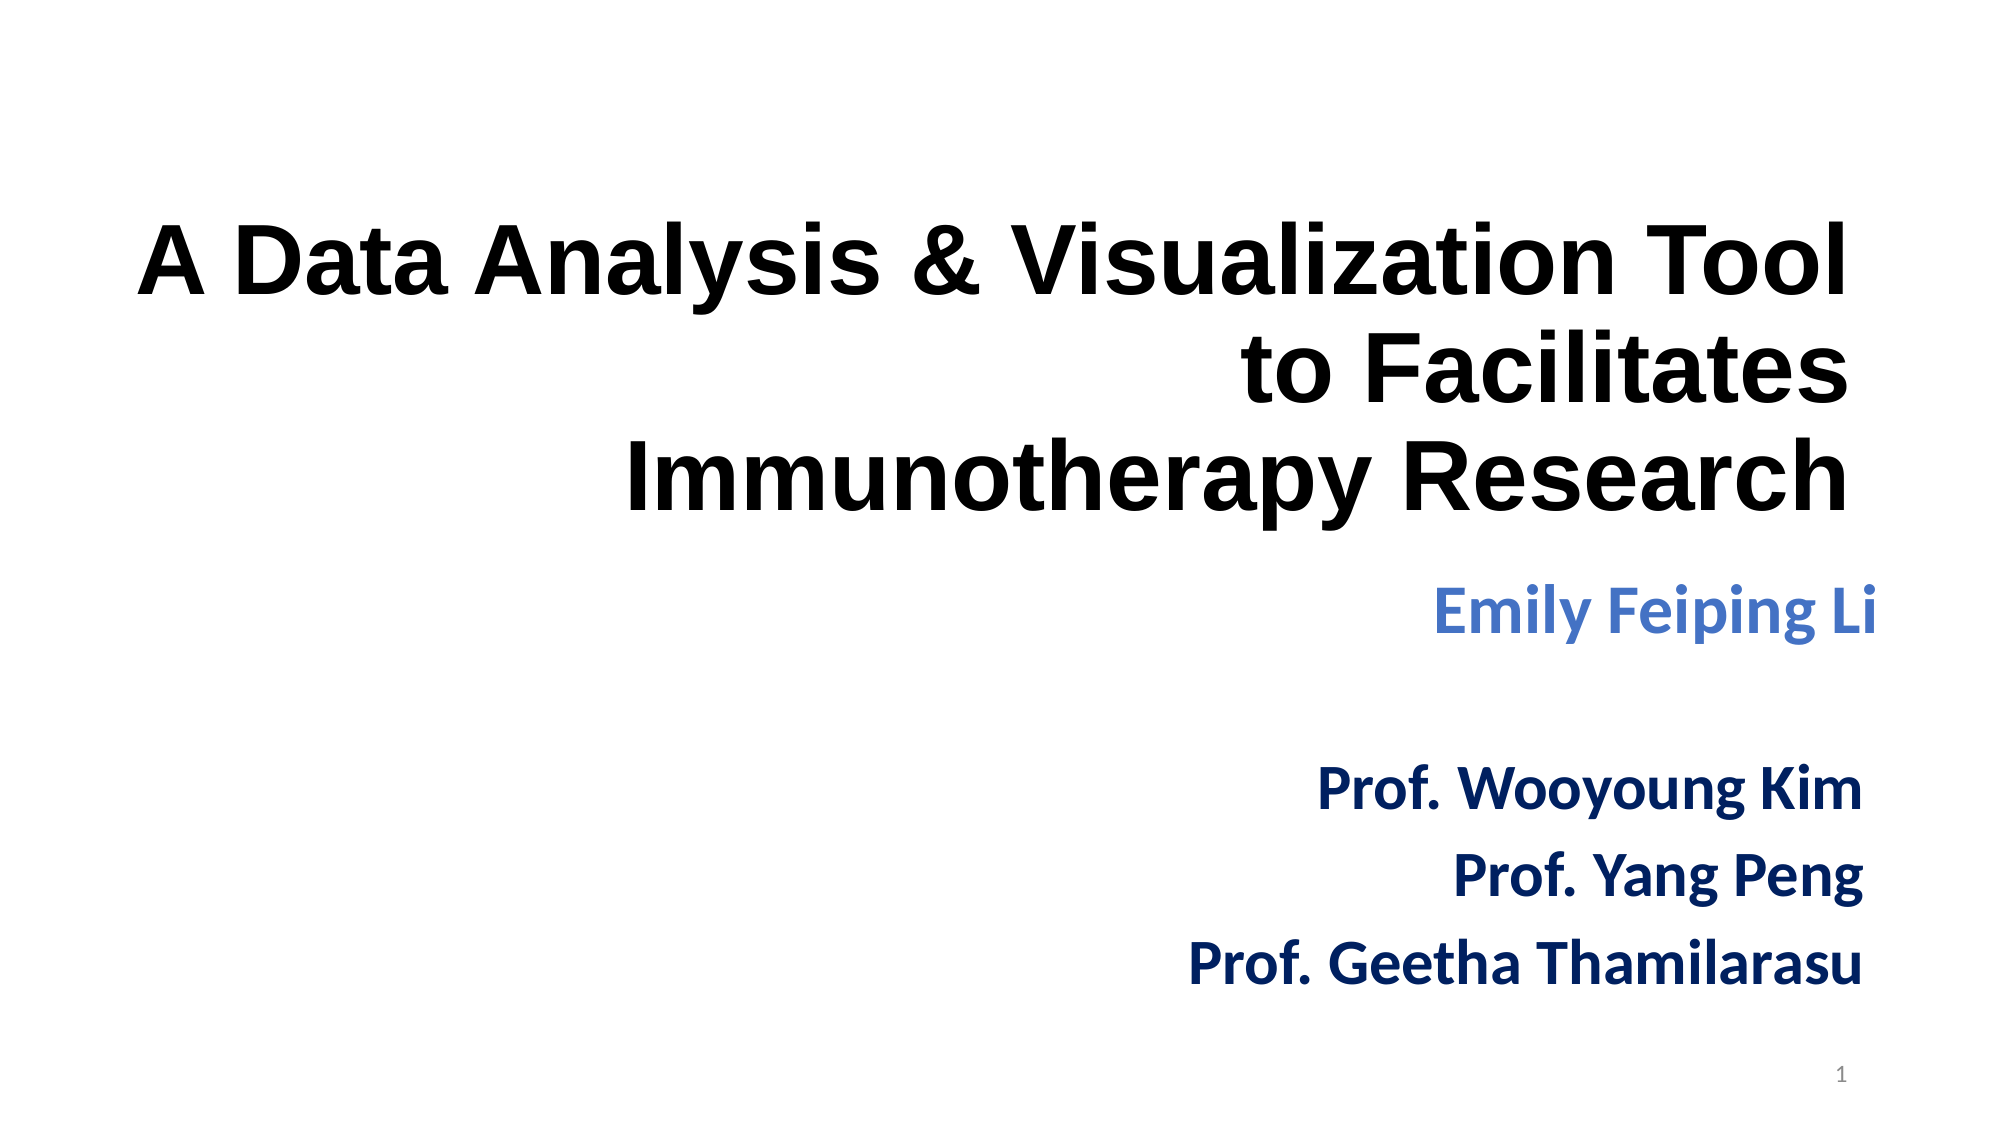

# A Data Analysis & Visualization Tool to Facilitates Immunotherapy Research
Emily Feiping Li

Prof. Wooyoung Kim
Prof. Yang Peng
Prof. Geetha Thamilarasu
1